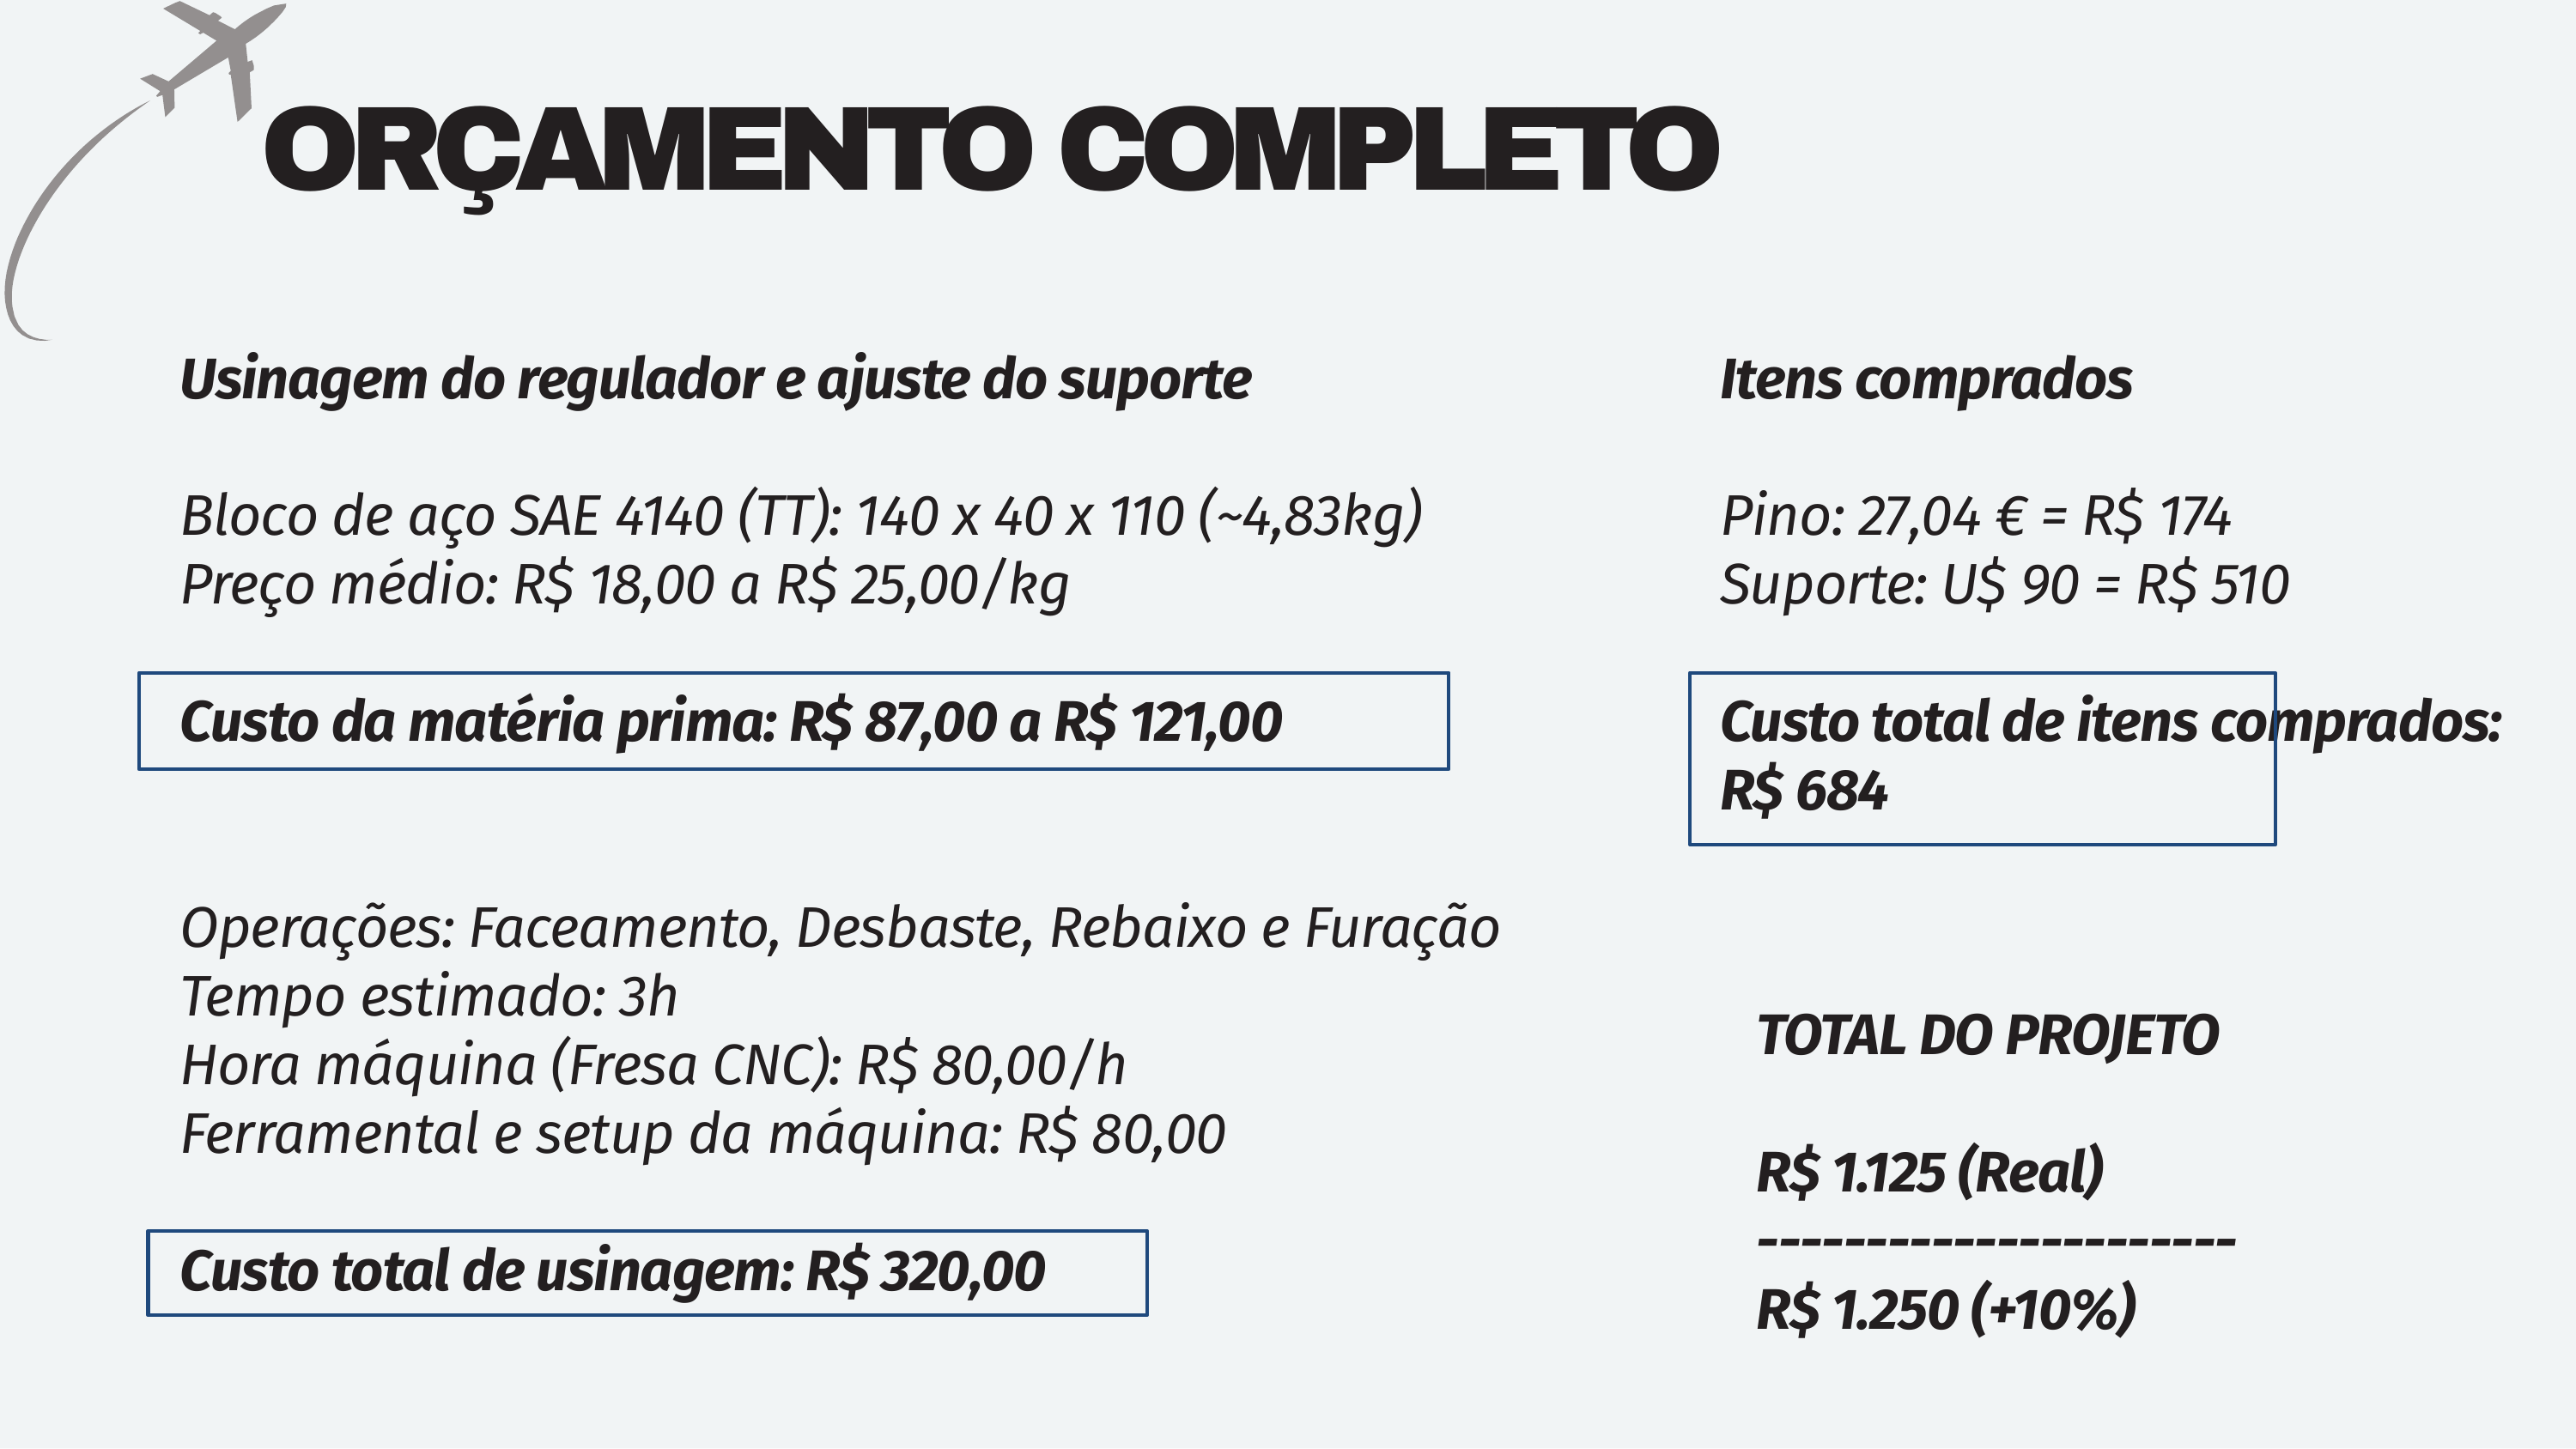

# ORÇAMENTO COMPLETO
Itens comprados

Pino: 27,04 € = R$ 174
Suporte: U$ 90 = R$ 510

Custo total de itens comprados: R$ 684

Usinagem do regulador e ajuste do suporte

Bloco de aço SAE 4140 (TT): 140 x 40 x 110 (~4,83kg)
Preço médio: R$ 18,00 a R$ 25,00/kg

Custo da matéria prima: R$ 87,00 a R$ 121,00

Operações: Faceamento, Desbaste, Rebaixo e Furação
Tempo estimado: 3h
Hora máquina (Fresa CNC): R$ 80,00/h
Ferramental e setup da máquina: R$ 80,00

Custo total de usinagem: R$ 320,00

TOTAL DO PROJETO

R$ 1.125 (Real)
----------------------
R$ 1.250 (+10%)